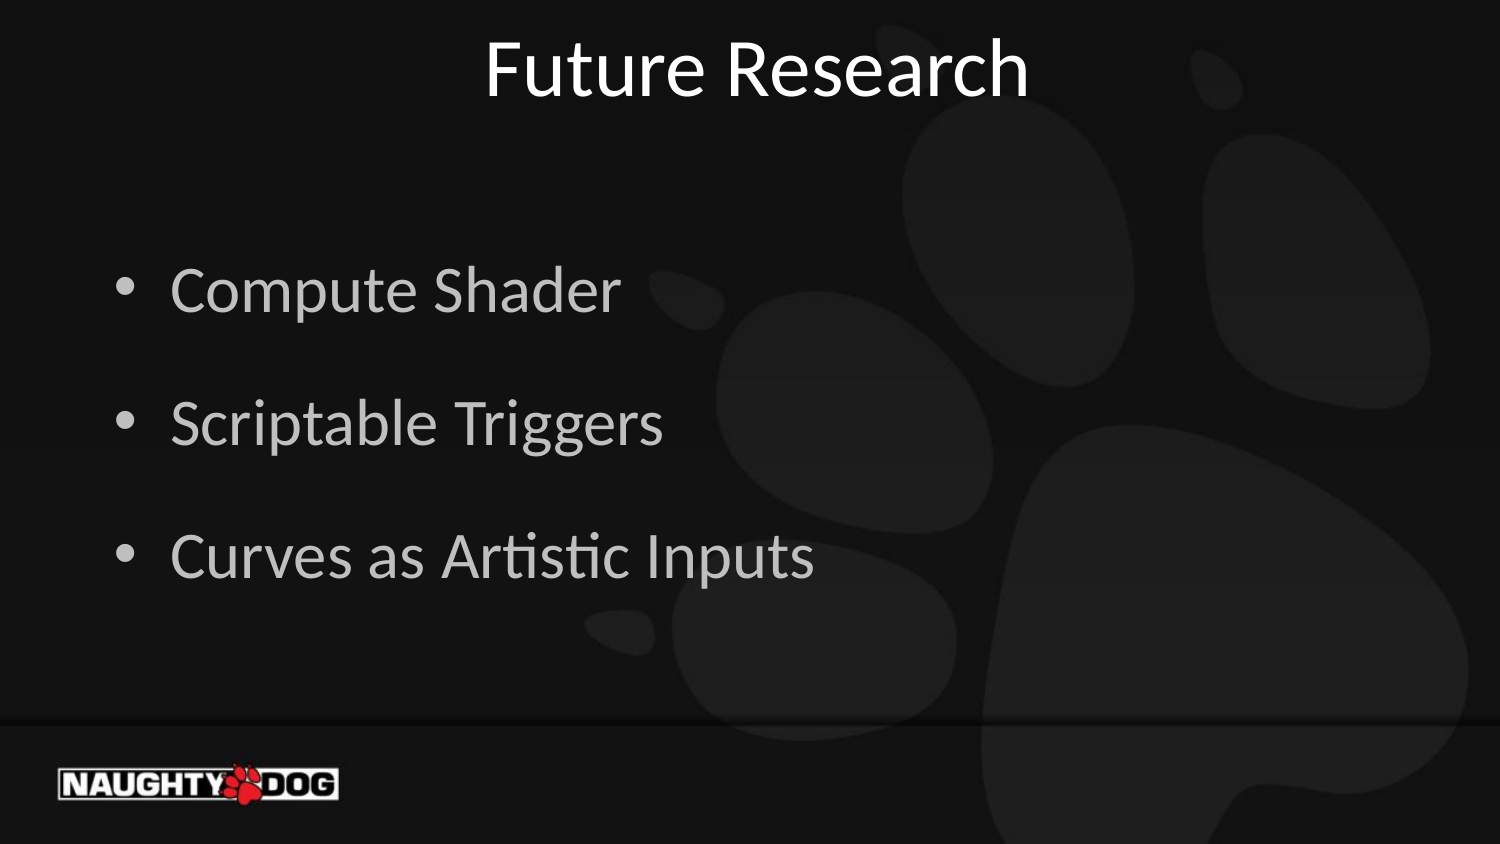

Future Research
Compute Shader
Scriptable Triggers
Curves as Artistic Inputs